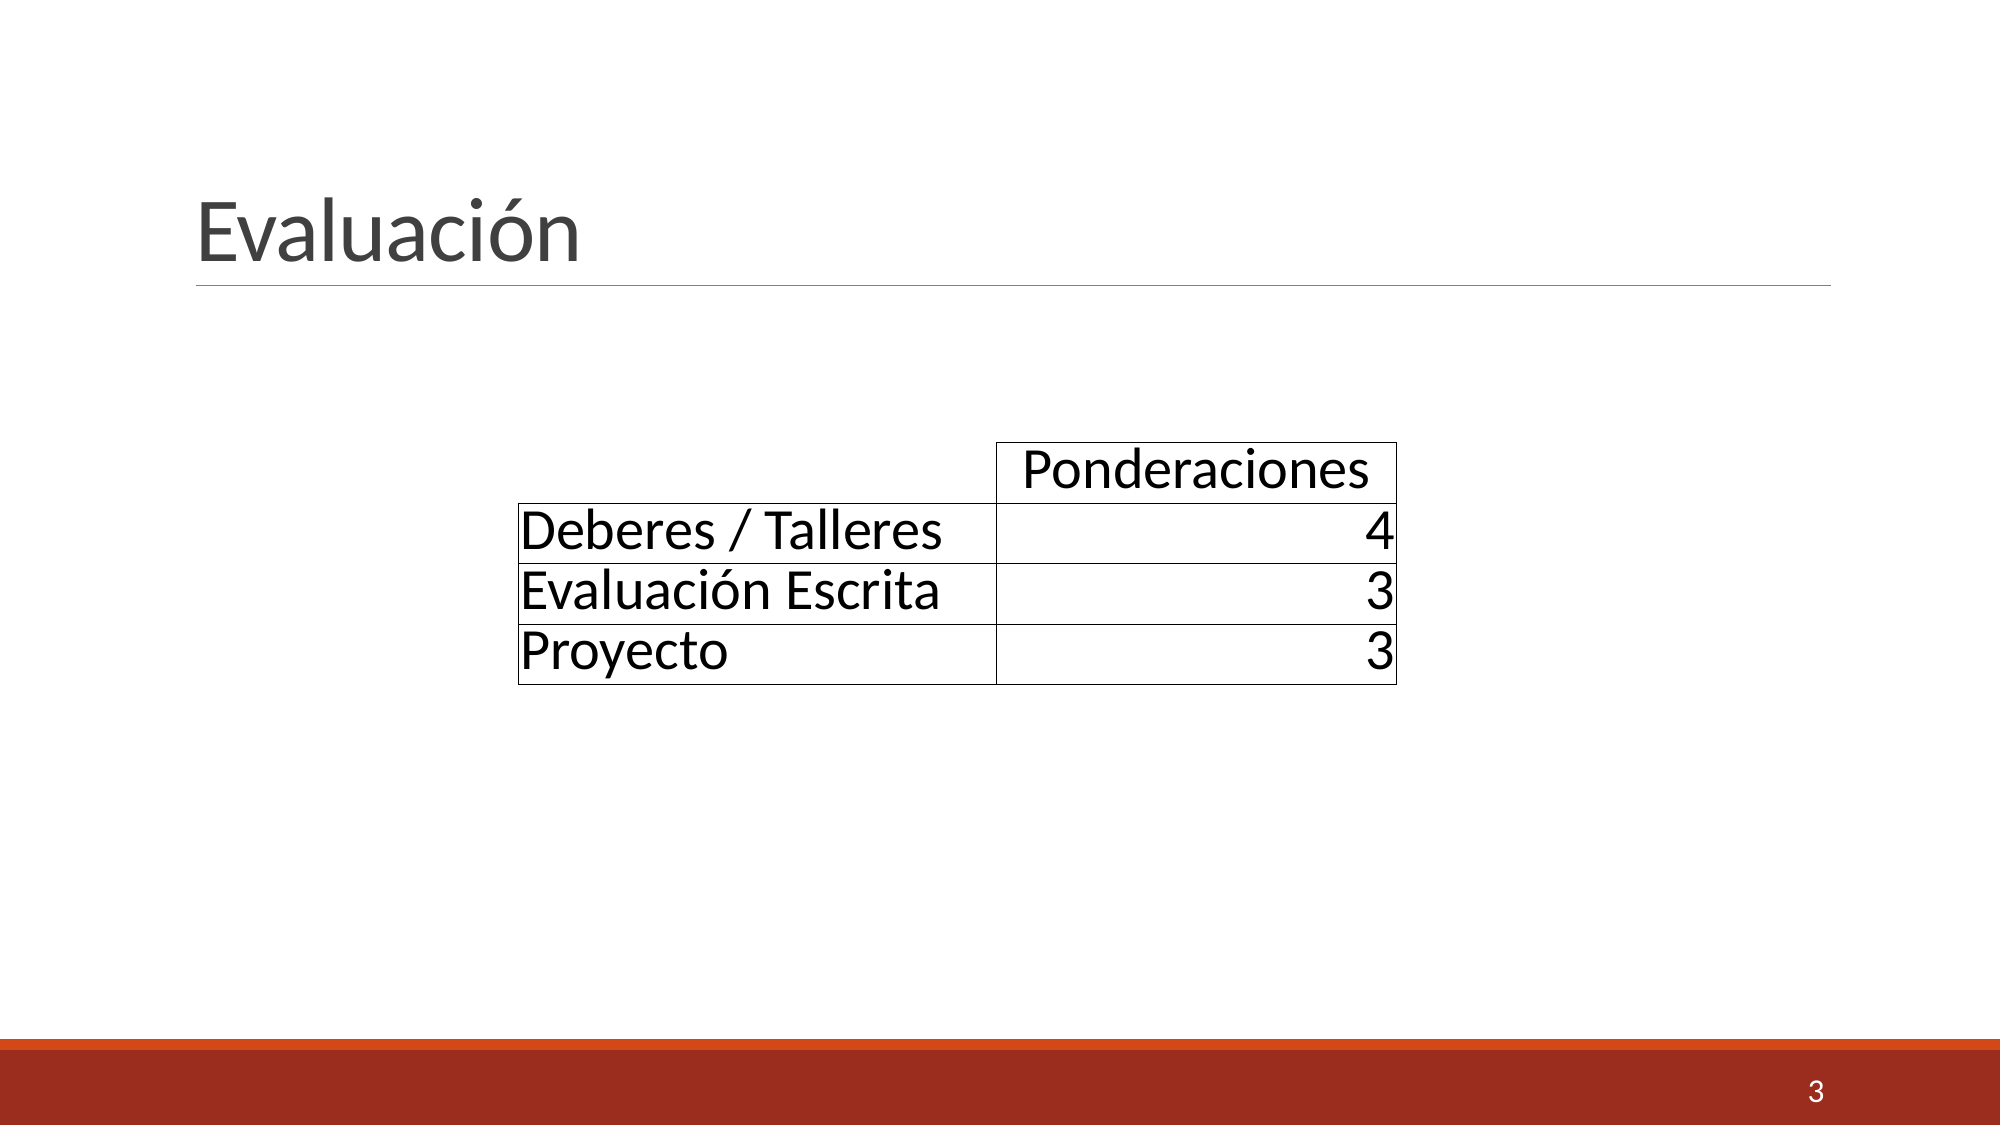

# Evaluación
|  | Ponderaciones |
| --- | --- |
| Deberes / Talleres | 4 |
| Evaluación Escrita | 3 |
| Proyecto | 3 |
3